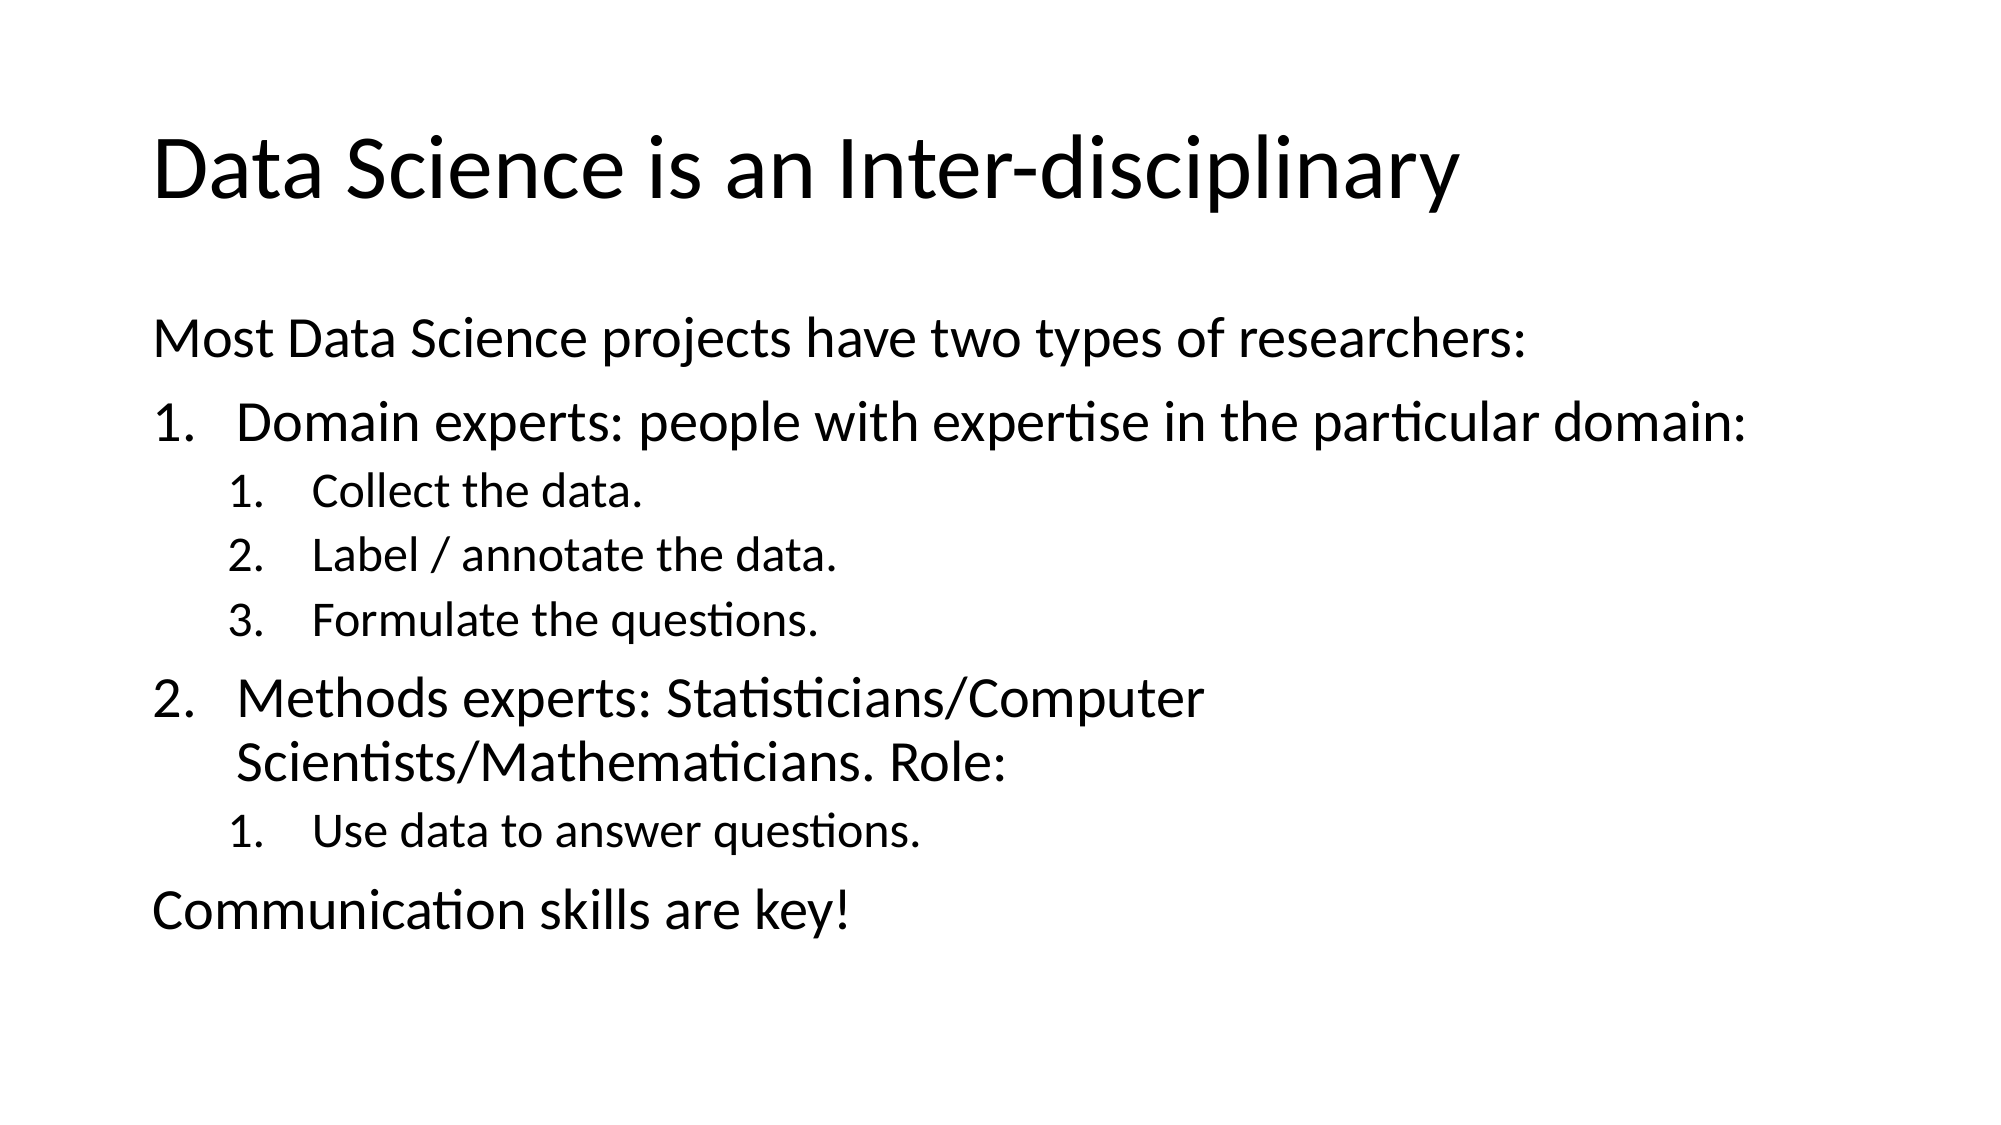

# Data Science is an Inter-disciplinary
Most Data Science projects have two types of researchers:
Domain experts: people with expertise in the particular domain:
Collect the data.
Label / annotate the data.
Formulate the questions.
Methods experts: Statisticians/Computer Scientists/Mathematicians. Role:
Use data to answer questions.
Communication skills are key!